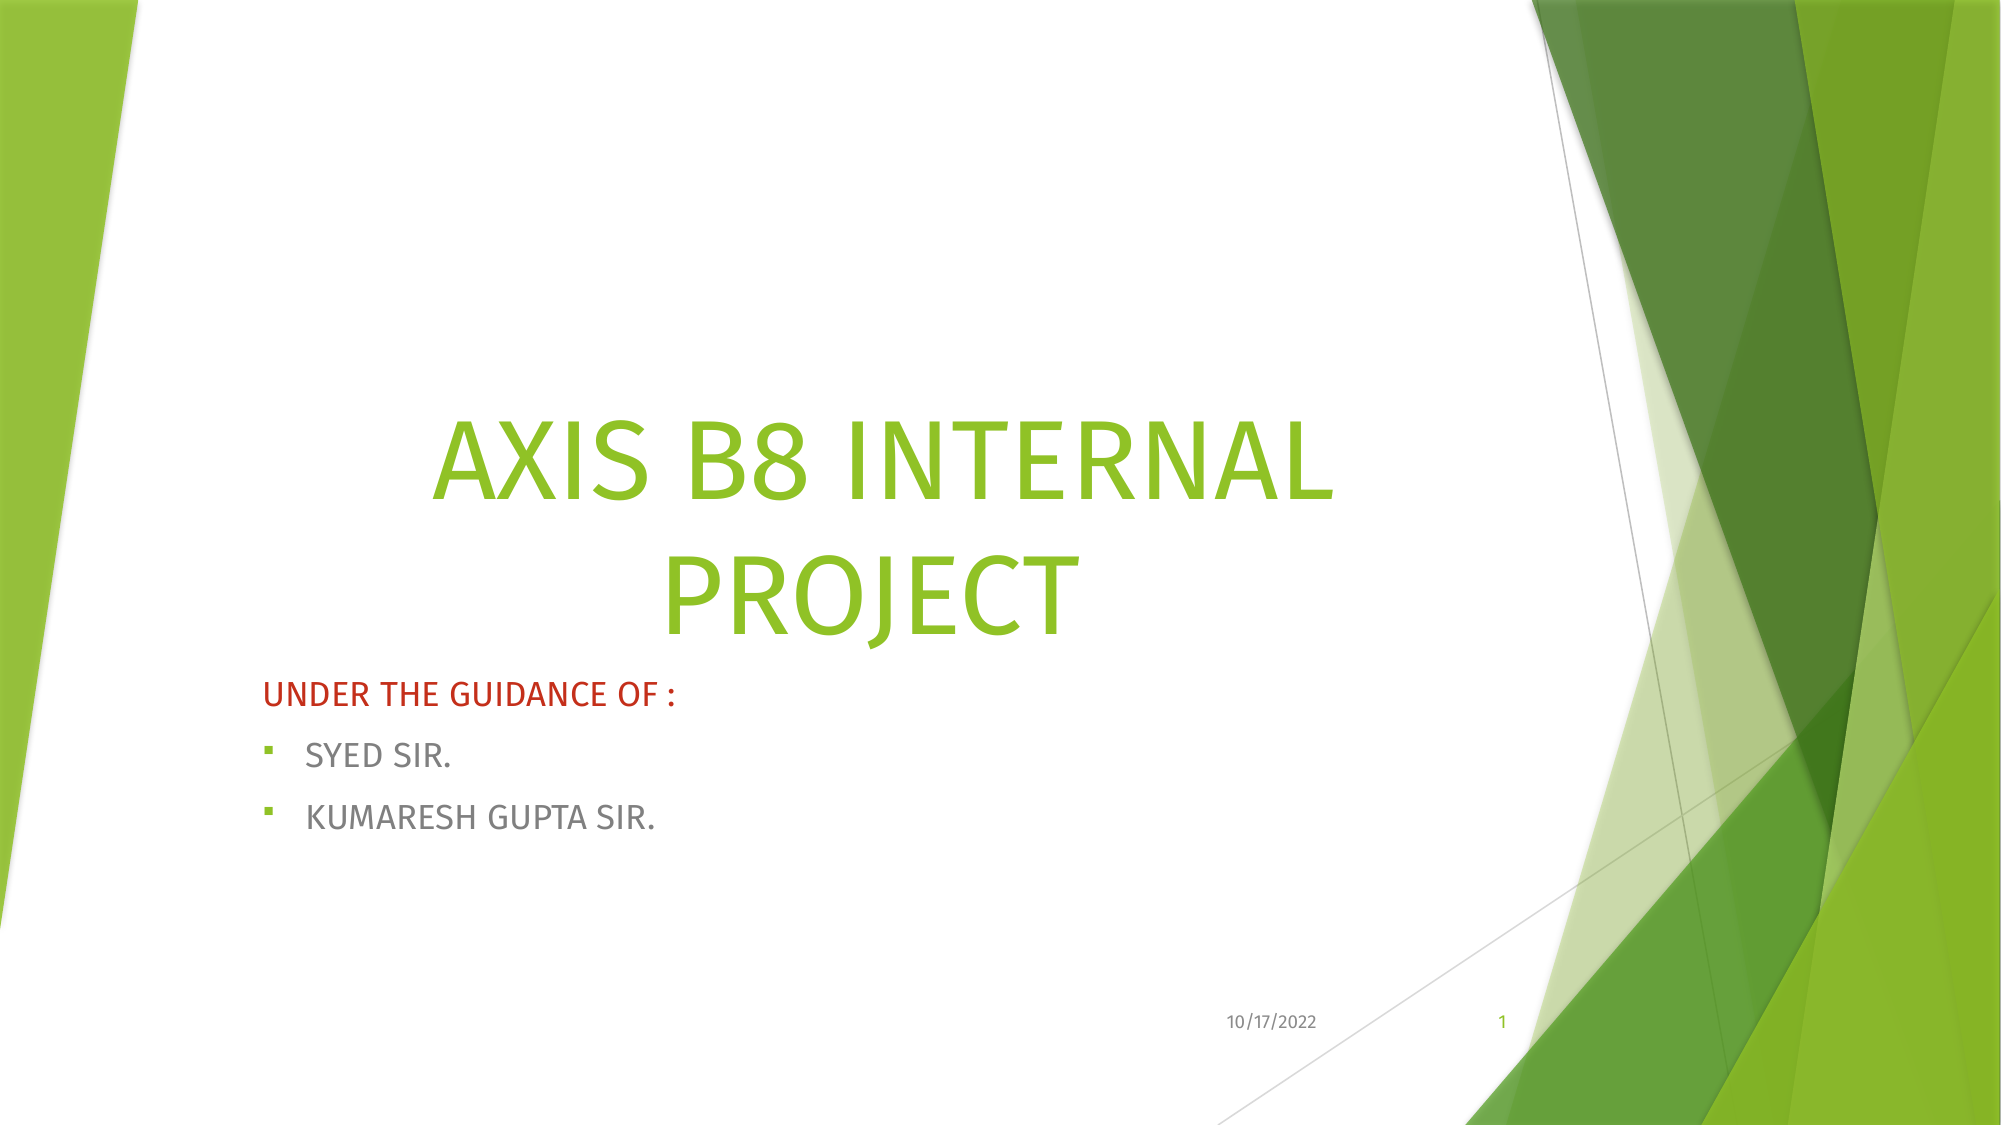

# AXIS B8 INTERNAL PROJECT
UNDER THE GUIDANCE OF :
SYED SIR.
KUMARESH GUPTA SIR.
10/17/2022
1